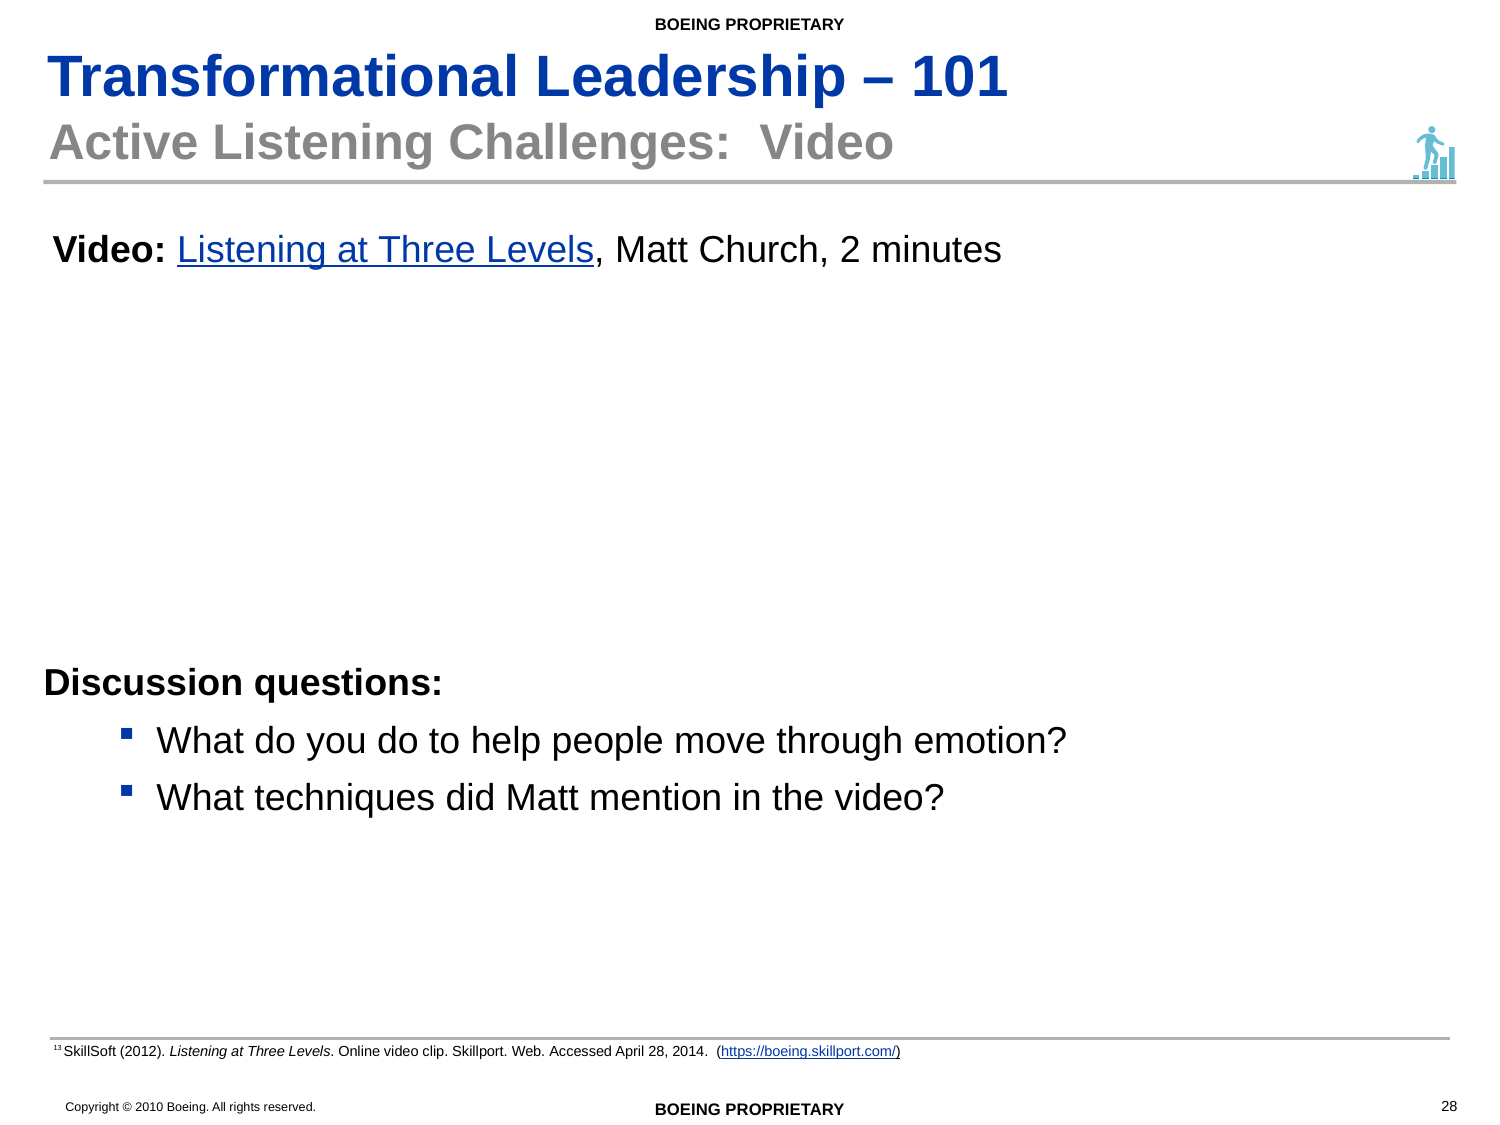

# Active Listening Challenges:  Video
Video: Listening at Three Levels, Matt Church, 2 minutes
Discussion questions:
What do you do to help people move through emotion?
What techniques did Matt mention in the video?
13 SkillSoft (2012). Listening at Three Levels. Online video clip. Skillport. Web. Accessed April 28, 2014.  (https://boeing.skillport.com/)
28